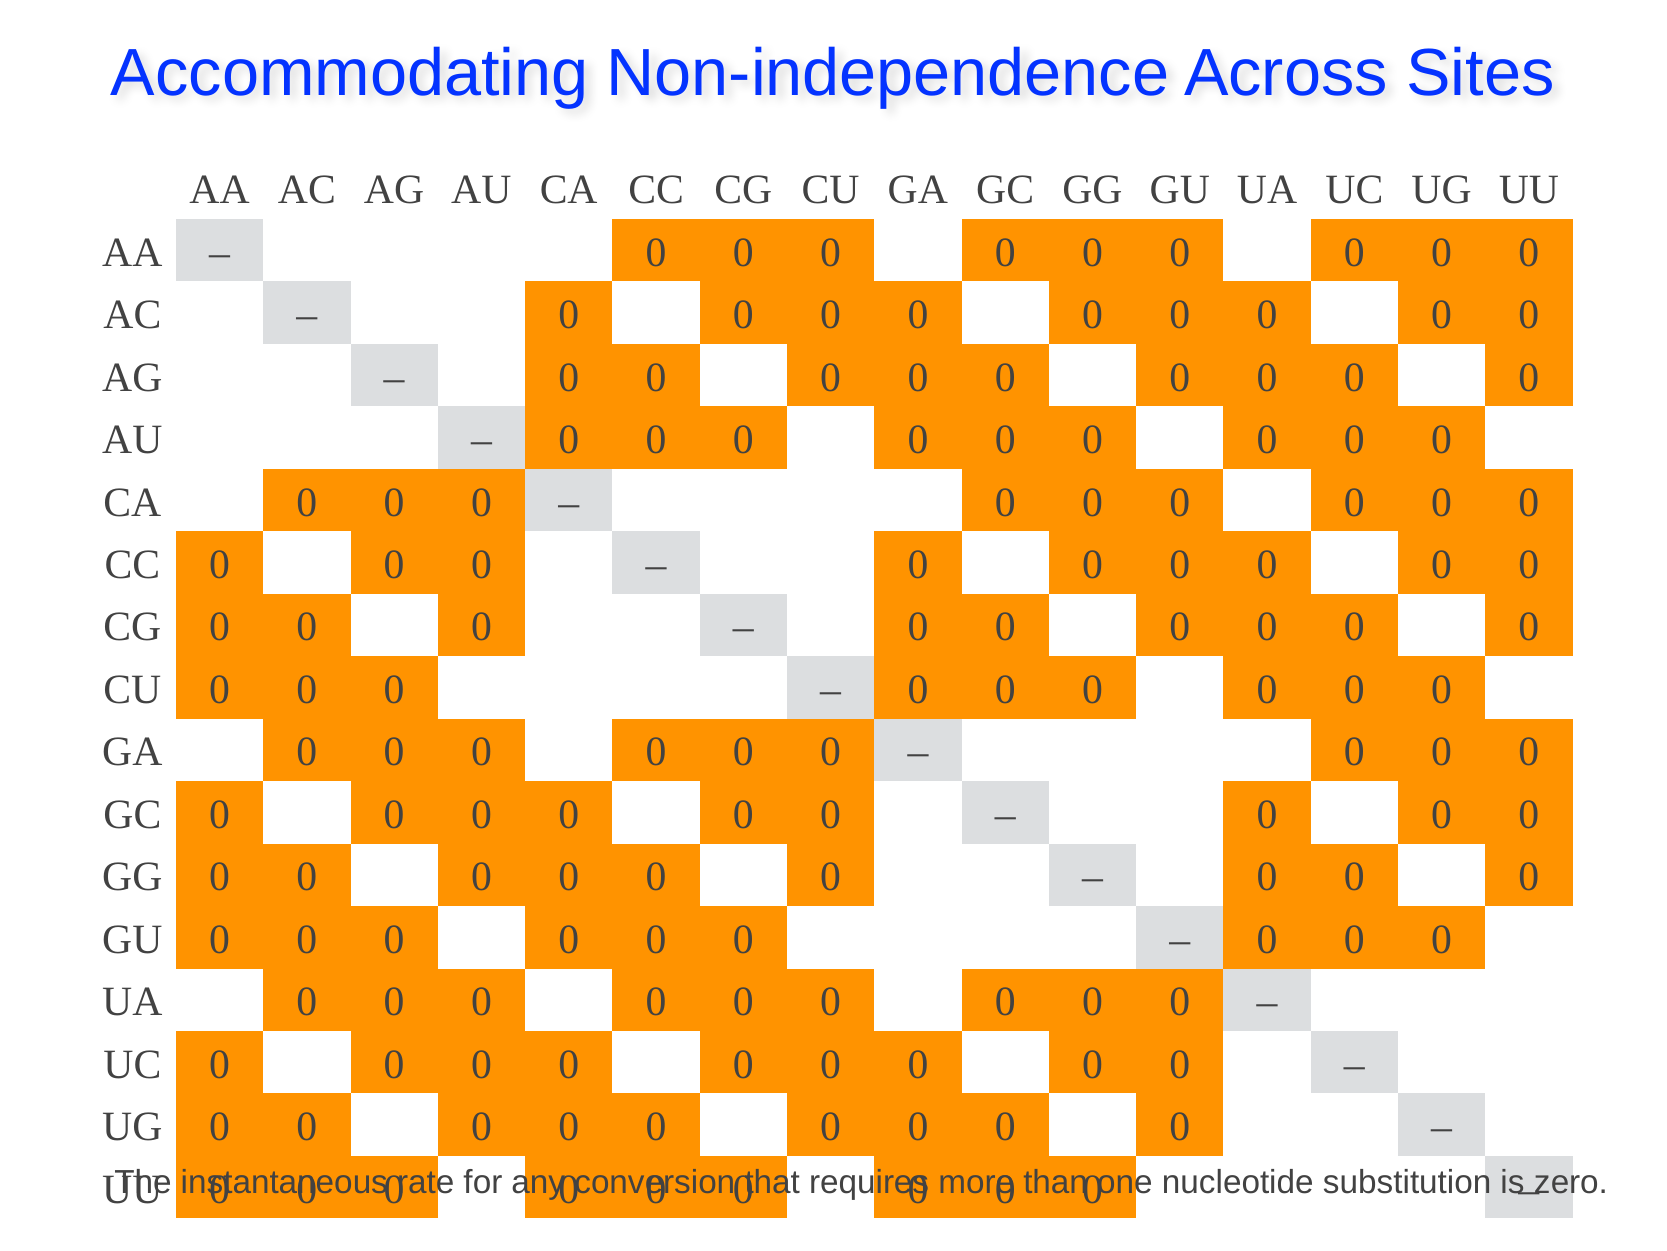

Accommodating Non-independence Across Sites
|  | AA | AC | AG | AU | CA | CC | CG | CU | GA | GC | GG | GU | UA | UC | UG | UU |
| --- | --- | --- | --- | --- | --- | --- | --- | --- | --- | --- | --- | --- | --- | --- | --- | --- |
| AA | – |  |  |  |  | 0 | 0 | 0 |  | 0 | 0 | 0 |  | 0 | 0 | 0 |
| AC |  | – |  |  | 0 |  | 0 | 0 | 0 |  | 0 | 0 | 0 |  | 0 | 0 |
| AG |  |  | – |  | 0 | 0 |  | 0 | 0 | 0 |  | 0 | 0 | 0 |  | 0 |
| AU |  |  |  | – | 0 | 0 | 0 |  | 0 | 0 | 0 |  | 0 | 0 | 0 |  |
| CA |  | 0 | 0 | 0 | – |  |  |  |  | 0 | 0 | 0 |  | 0 | 0 | 0 |
| CC | 0 |  | 0 | 0 |  | – |  |  | 0 |  | 0 | 0 | 0 |  | 0 | 0 |
| CG | 0 | 0 |  | 0 |  |  | – |  | 0 | 0 |  | 0 | 0 | 0 |  | 0 |
| CU | 0 | 0 | 0 |  |  |  |  | – | 0 | 0 | 0 |  | 0 | 0 | 0 |  |
| GA |  | 0 | 0 | 0 |  | 0 | 0 | 0 | – |  |  |  |  | 0 | 0 | 0 |
| GC | 0 |  | 0 | 0 | 0 |  | 0 | 0 |  | – |  |  | 0 |  | 0 | 0 |
| GG | 0 | 0 |  | 0 | 0 | 0 |  | 0 |  |  | – |  | 0 | 0 |  | 0 |
| GU | 0 | 0 | 0 |  | 0 | 0 | 0 |  |  |  |  | – | 0 | 0 | 0 |  |
| UA |  | 0 | 0 | 0 |  | 0 | 0 | 0 |  | 0 | 0 | 0 | – |  |  |  |
| UC | 0 |  | 0 | 0 | 0 |  | 0 | 0 | 0 |  | 0 | 0 |  | – |  |  |
| UG | 0 | 0 |  | 0 | 0 | 0 |  | 0 | 0 | 0 |  | 0 |  |  | – |  |
| UU | 0 | 0 | 0 |  | 0 | 0 | 0 |  | 0 | 0 | 0 |  |  |  |  | – |
The instantaneous rate for any conversion that requires more than one nucleotide substitution is zero.